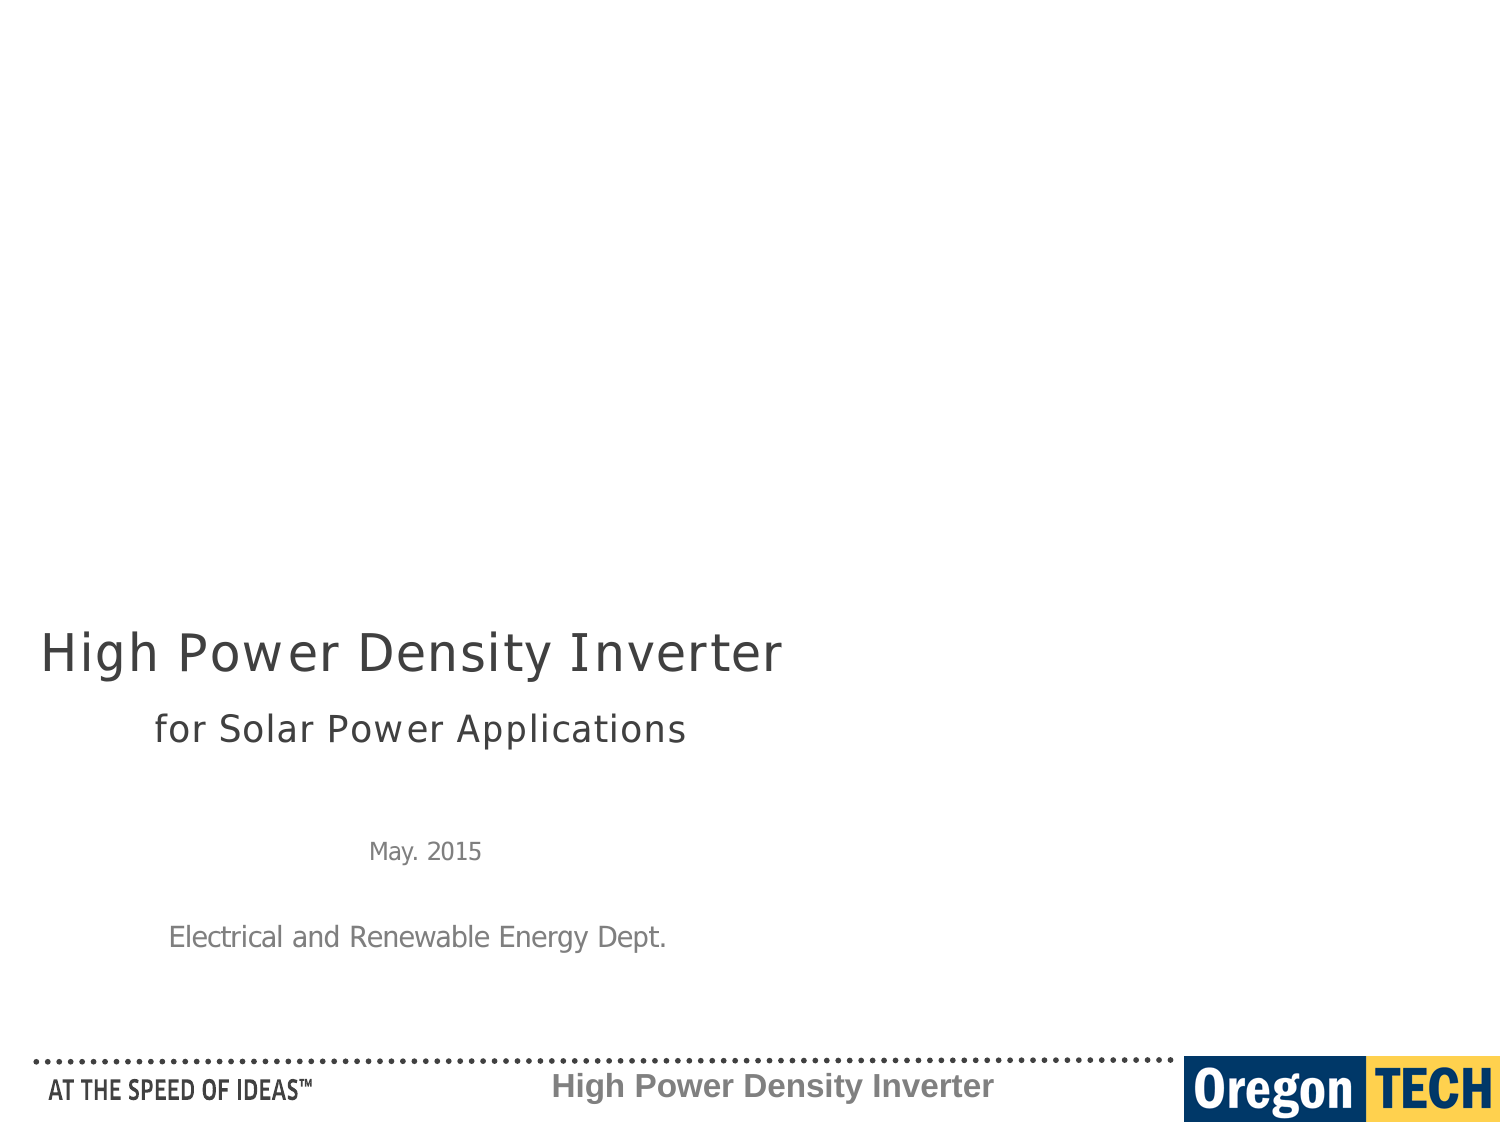

# High Power Density Inverter for Solar Power Applications

Electrical and Renewable Energy Dept.

May. 2015